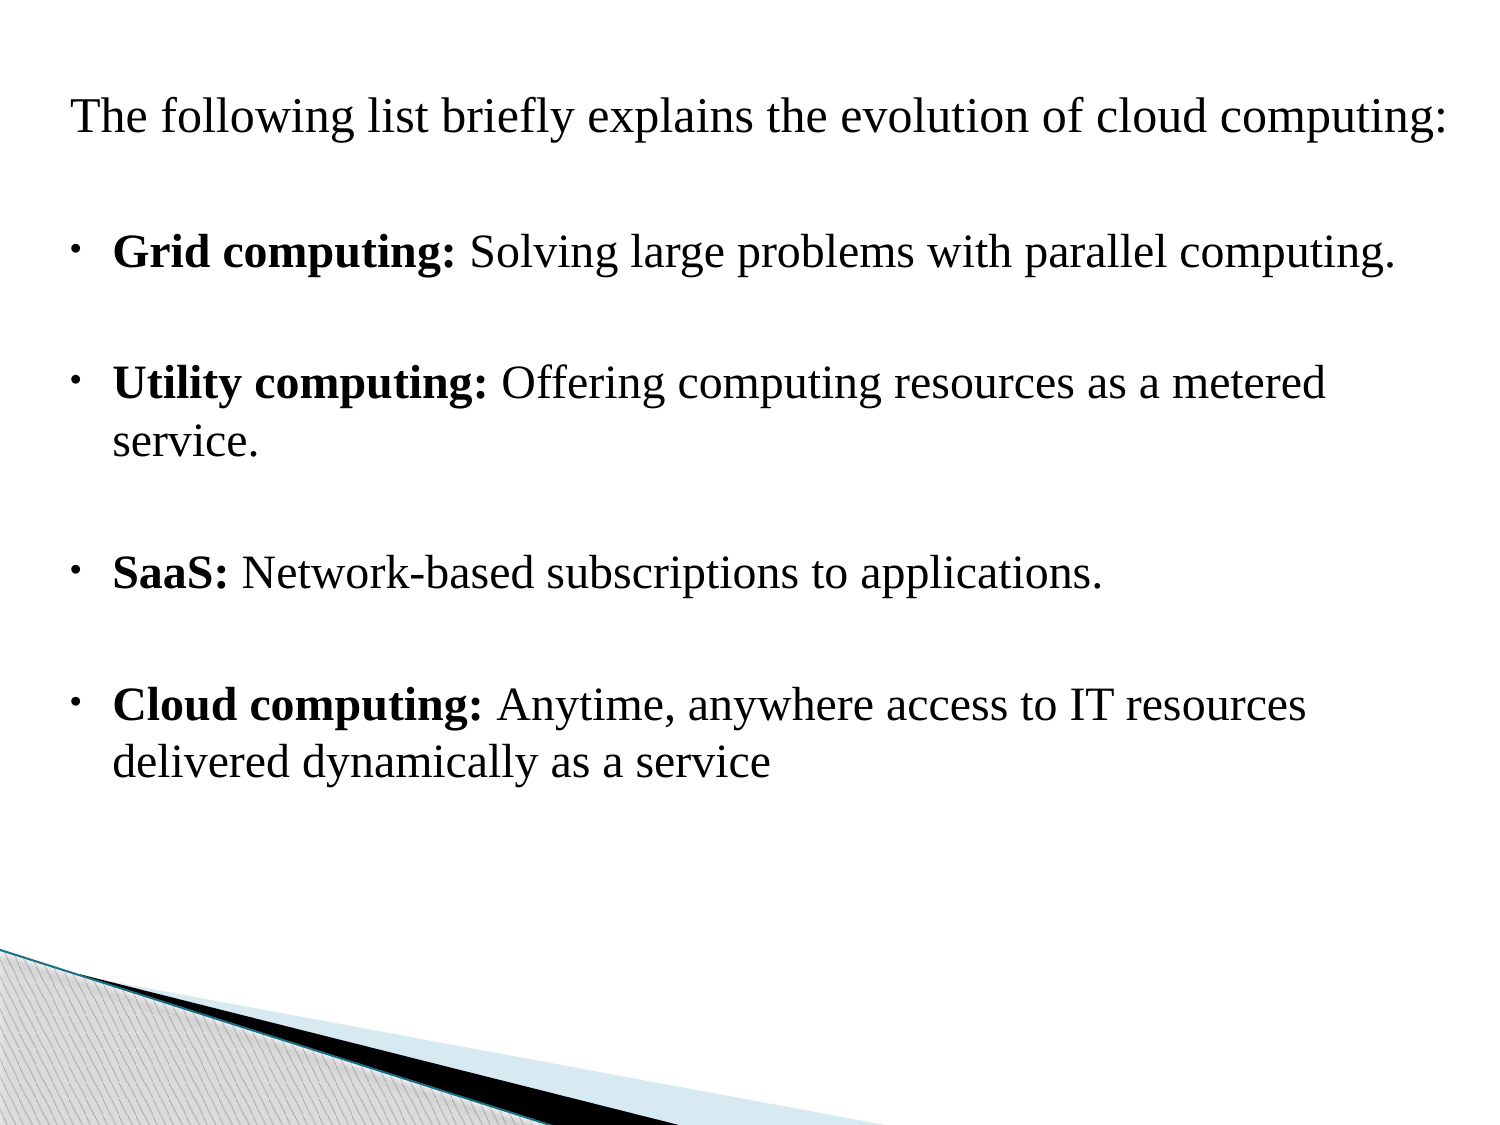

The following list briefly explains the evolution of cloud computing:

Grid computing: Solving large problems with parallel computing.

Utility computing: Offering computing resources as a metered service.

SaaS: Network-based subscriptions to applications.

Cloud computing: Anytime, anywhere access to IT resources delivered dynamically as a service